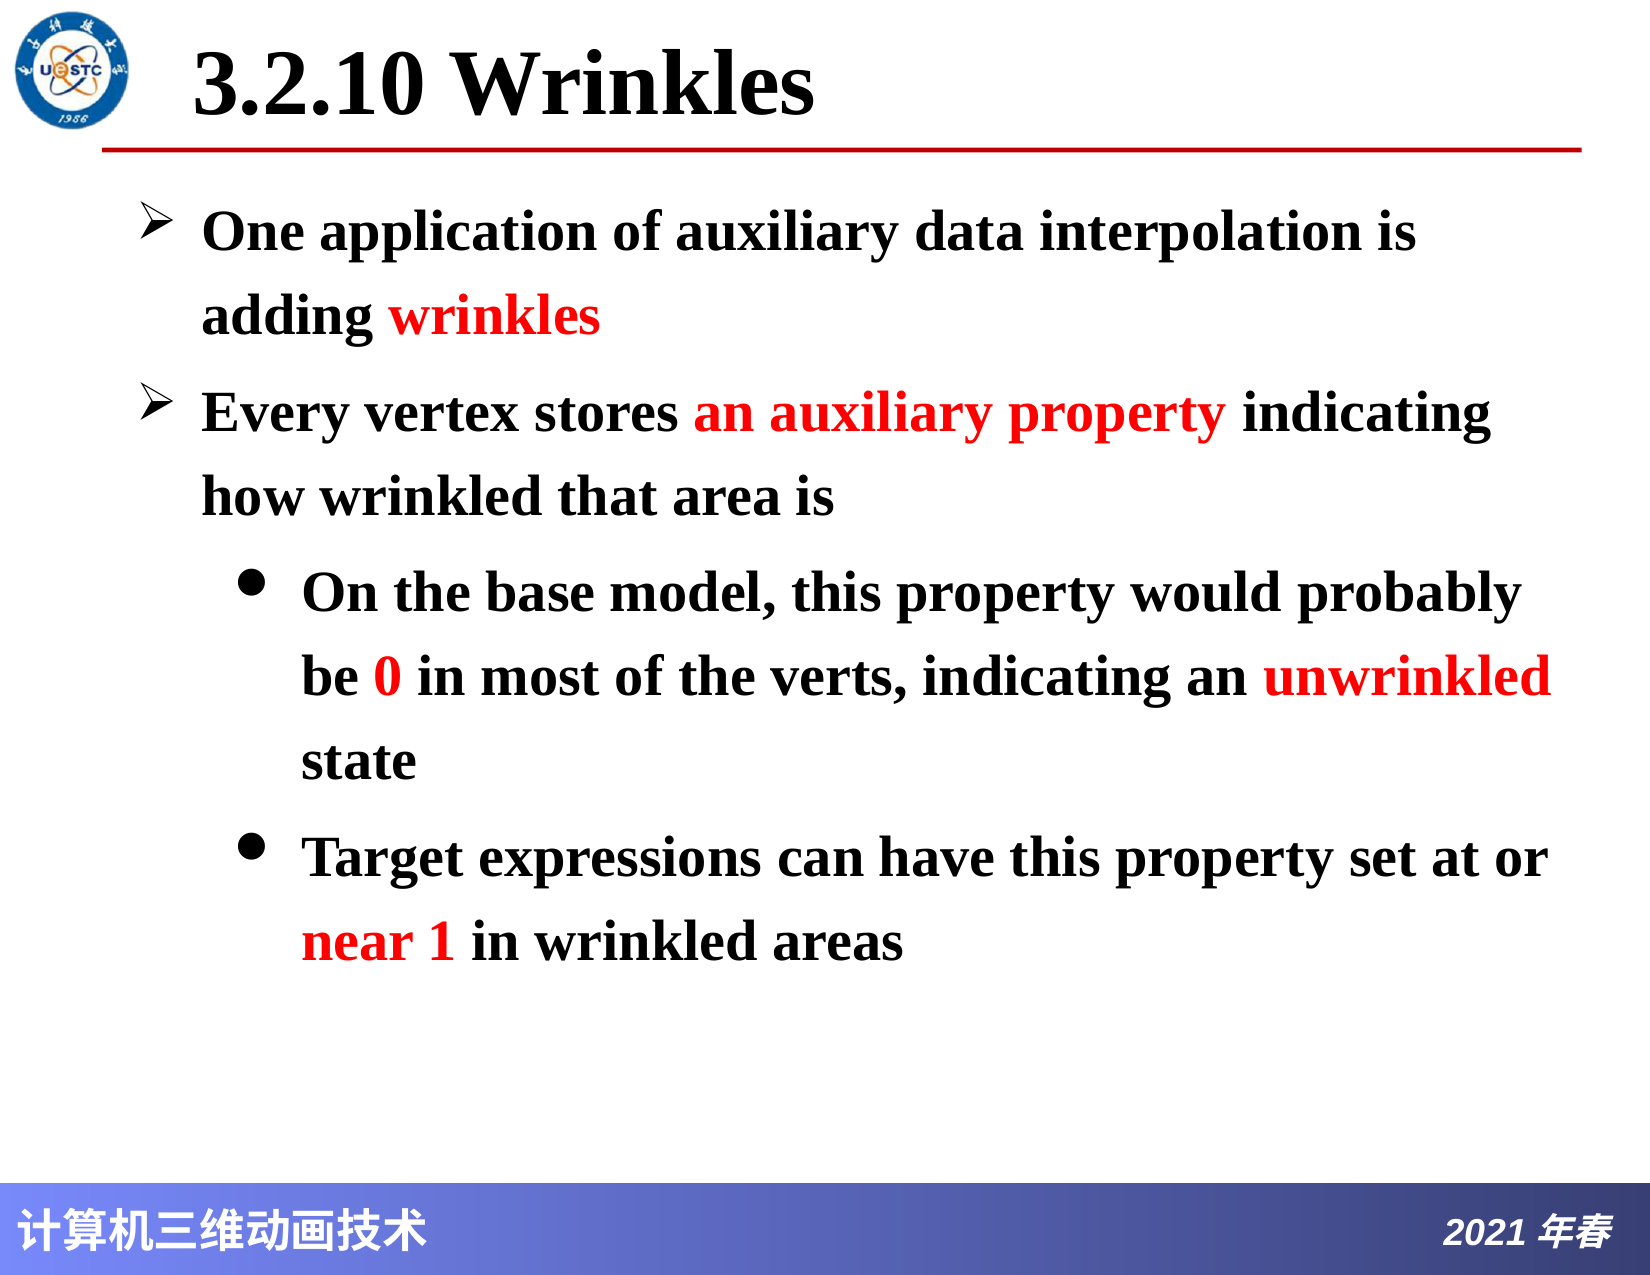

# 3.2.10 Wrinkles
One application of auxiliary data interpolation is adding wrinkles
Every vertex stores an auxiliary property indicating how wrinkled that area is
On the base model, this property would probably be 0 in most of the verts, indicating an unwrinkled state
Target expressions can have this property set at or near 1 in wrinkled areas